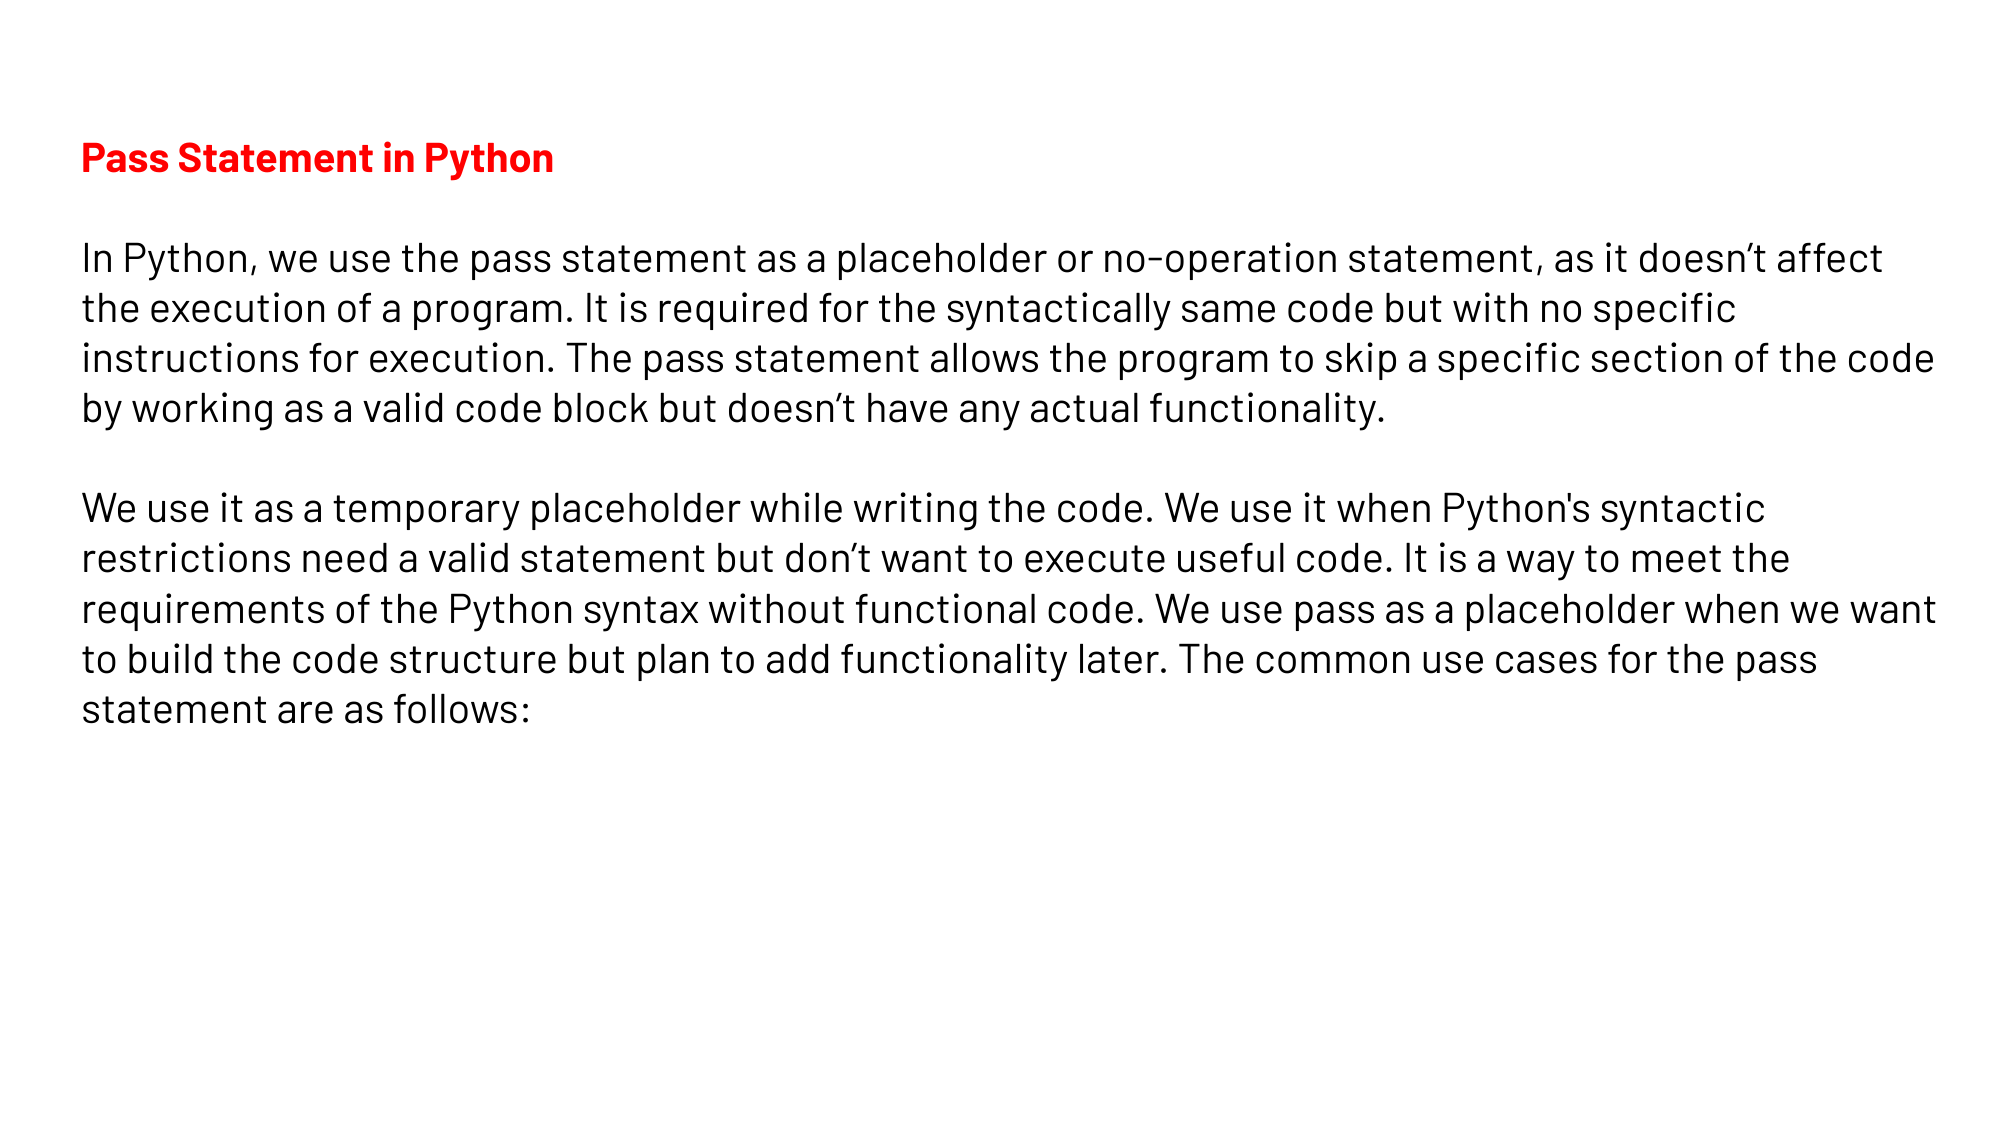

Pass Statement in Python
In Python, we use the pass statement as a placeholder or no-operation statement, as it doesn’t affect the execution of a program. It is required for the syntactically same code but with no specific instructions for execution. The pass statement allows the program to skip a specific section of the code by working as a valid code block but doesn’t have any actual functionality.

We use it as a temporary placeholder while writing the code. We use it when Python's syntactic restrictions need a valid statement but don’t want to execute useful code. It is a way to meet the requirements of the Python syntax without functional code. We use pass as a placeholder when we want to build the code structure but plan to add functionality later. The common use cases for the pass statement are as follows: